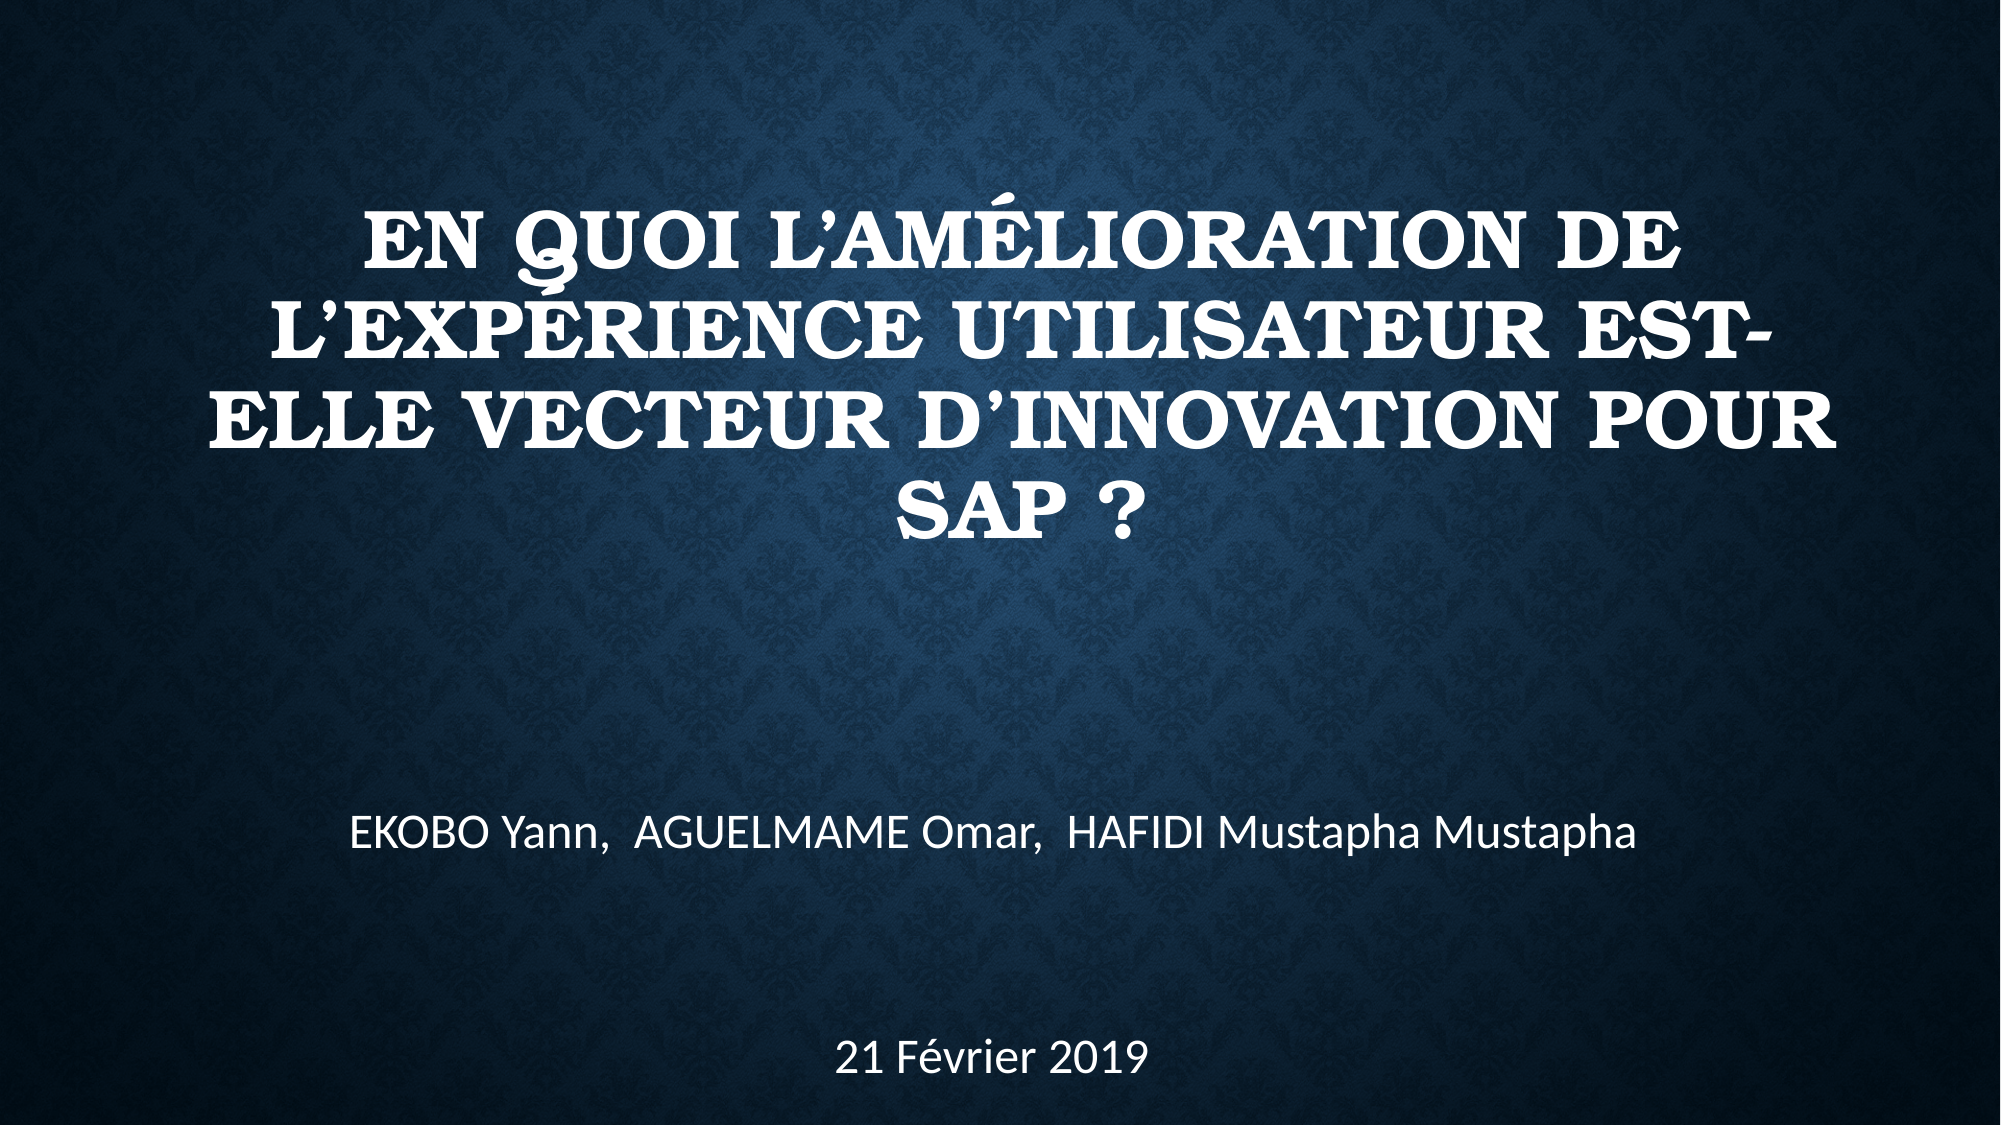

# En quoi l’amélioration de l’expérience utilisateur est-elle vecteur d’innovation pour SAP ?
EKOBO Yann,  AGUELMAME Omar,  HAFIDI Mustapha Mustapha
21 Février 2019